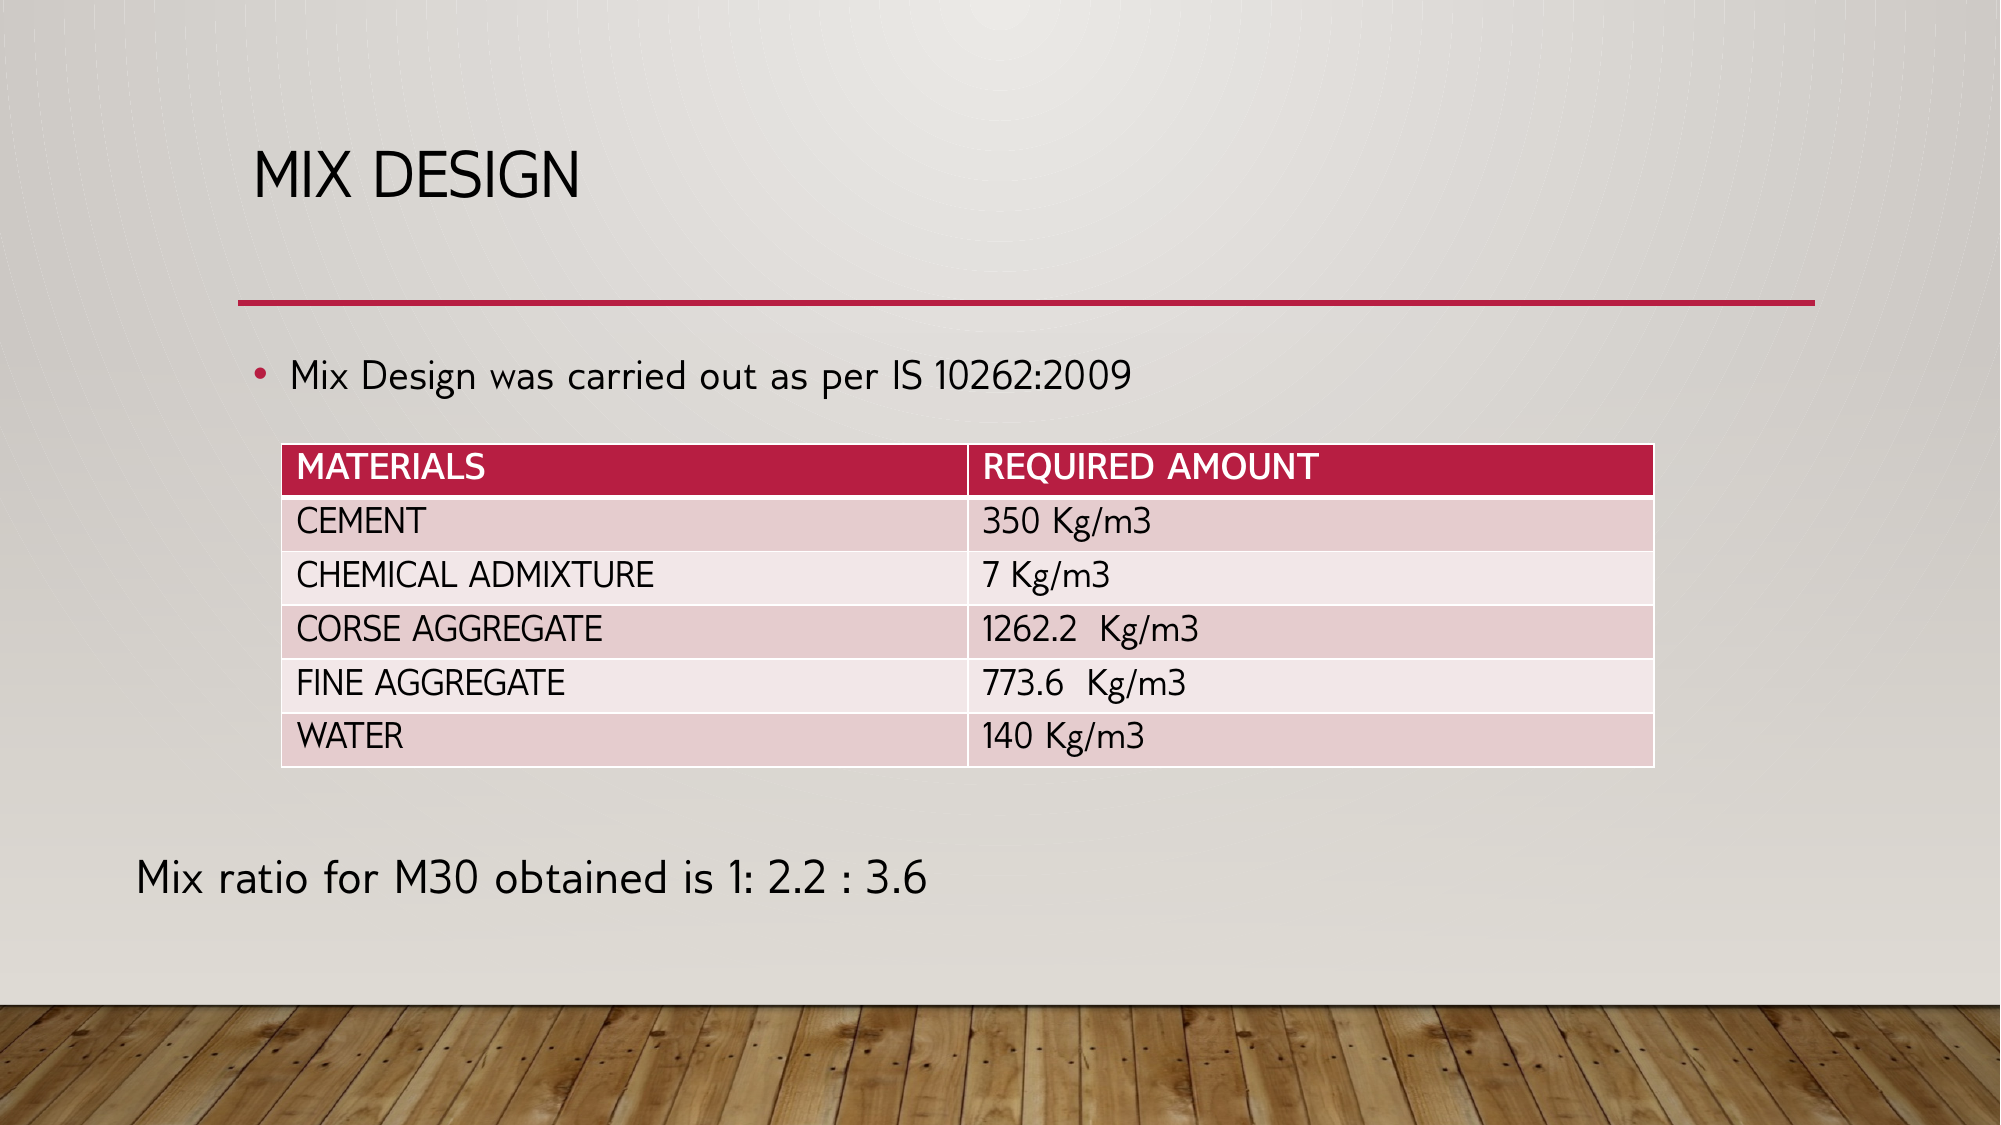

# Mix design
Mix Design was carried out as per IS 10262:2009

| MATERIALS | REQUIRED AMOUNT |
| --- | --- |
| CEMENT | 350 Kg/m3 |
| CHEMICAL ADMIXTURE | 7 Kg/m3 |
| CORSE AGGREGATE | 1262.2 Kg/m3 |
| FINE AGGREGATE | 773.6 Kg/m3 |
| WATER | 140 Kg/m3 |
Mix ratio for M30 obtained is 1: 2.2 : 3.6